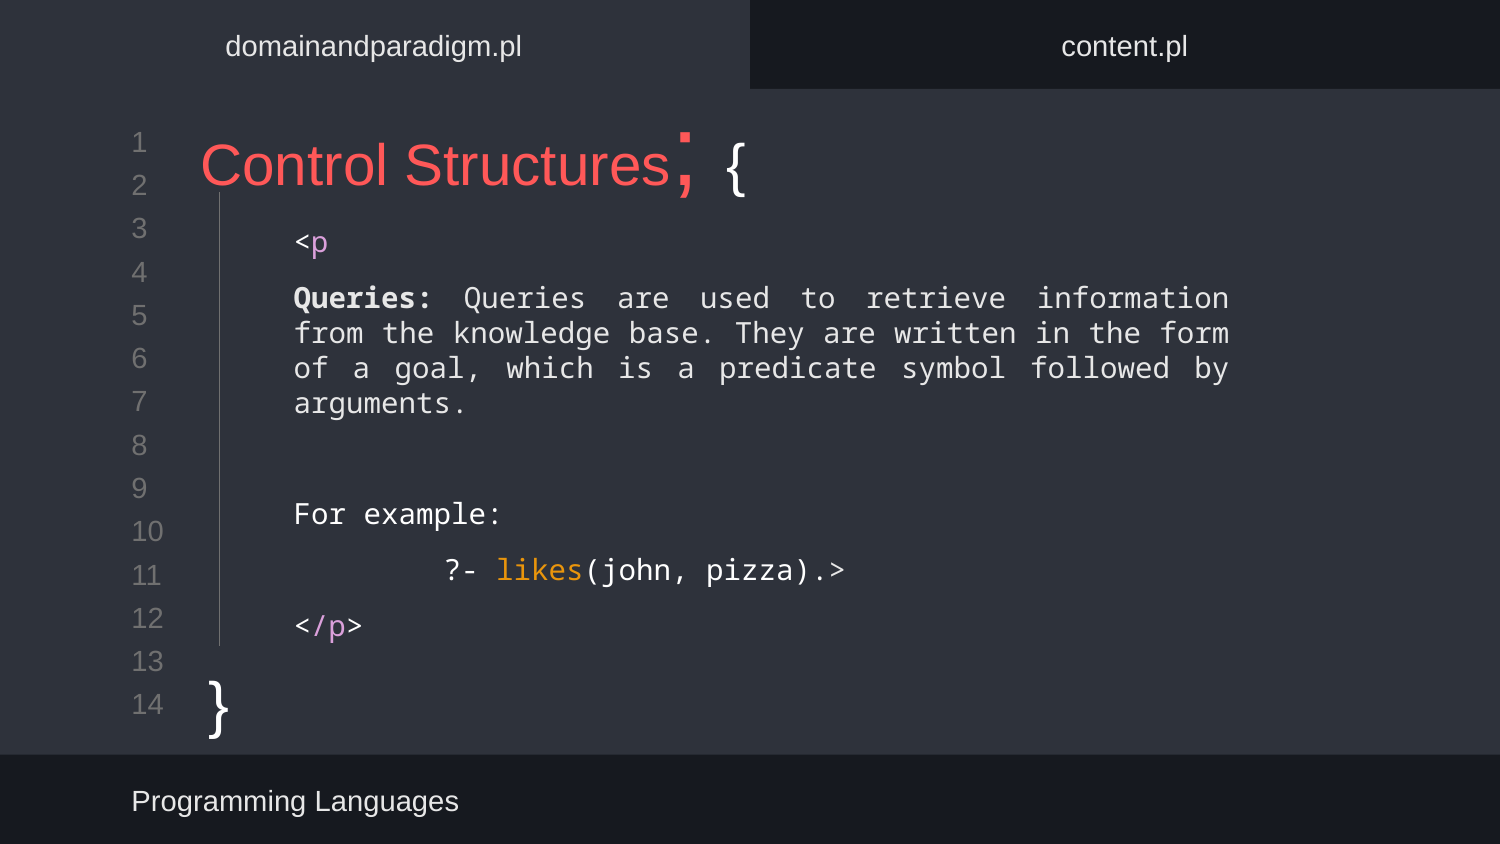

domainandparadigm.pl
content.pl
# Control Structures; {
}
<p
Queries: Queries are used to retrieve information from the knowledge base. They are written in the form of a goal, which is a predicate symbol followed by arguments.

For example:
	?- likes(john, pizza).>
</p>

Programming Languages